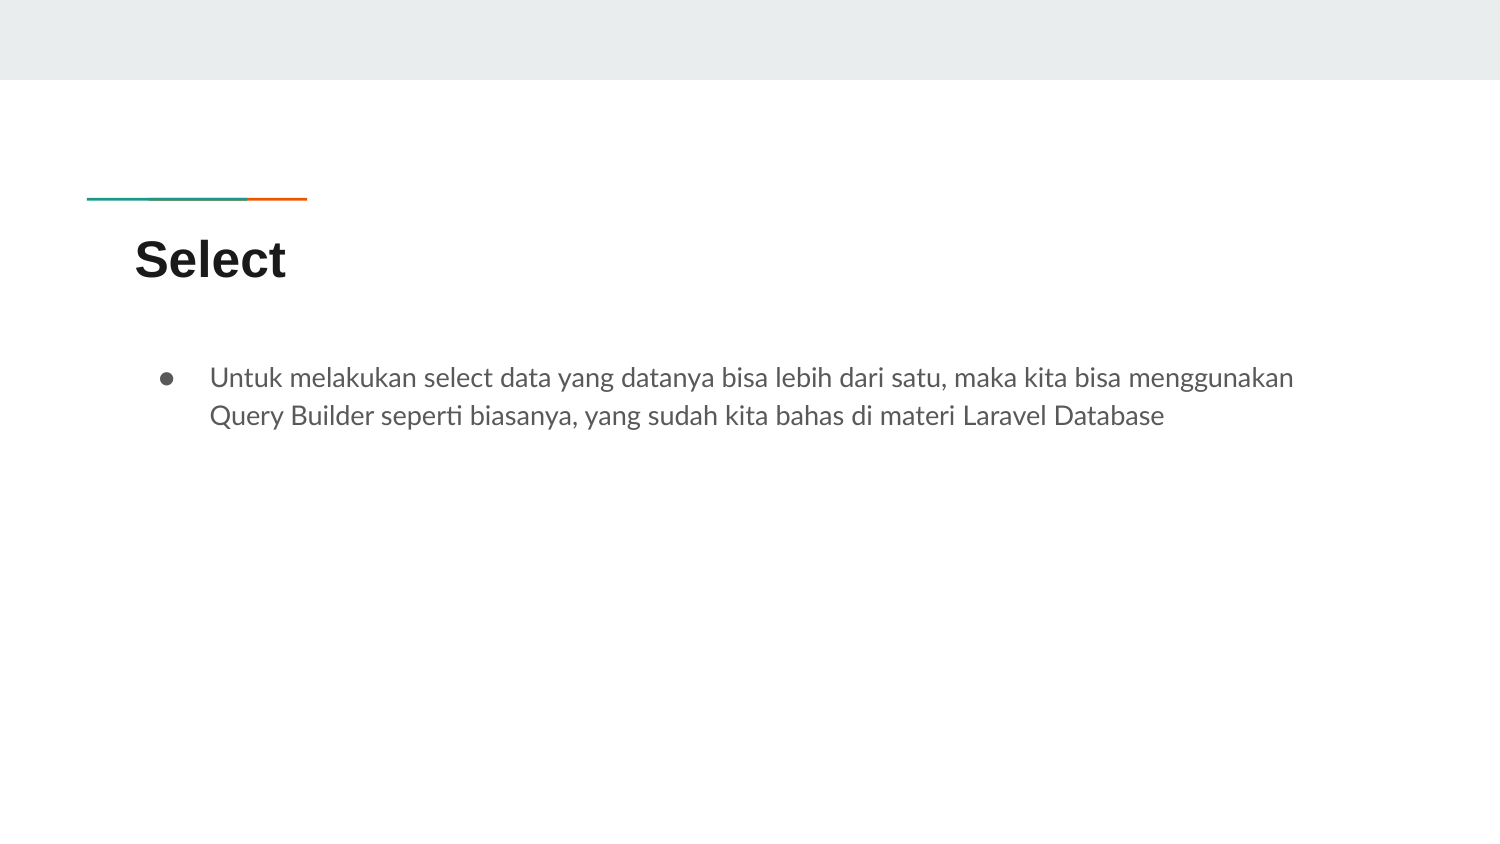

# Select
Untuk melakukan select data yang datanya bisa lebih dari satu, maka kita bisa menggunakan Query Builder seperti biasanya, yang sudah kita bahas di materi Laravel Database